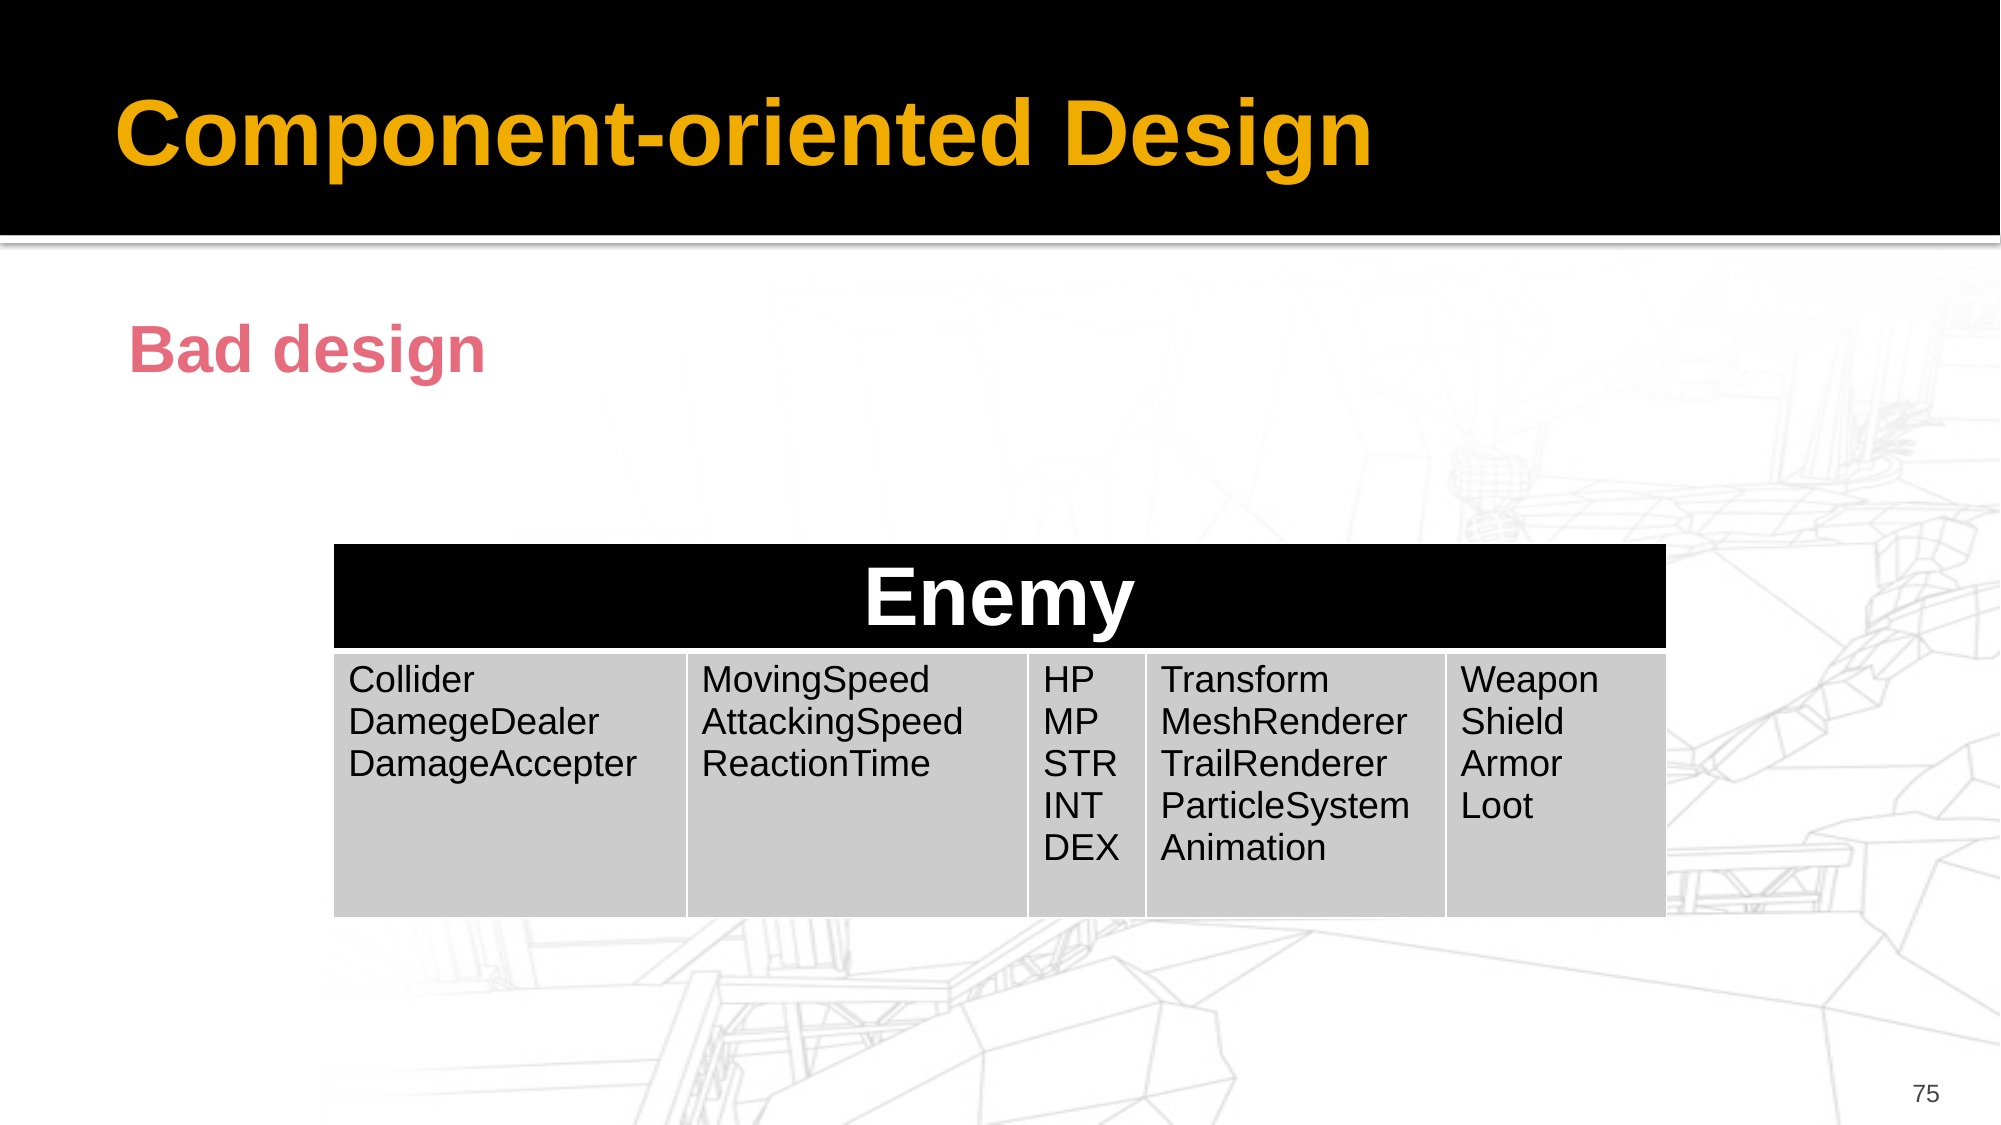

# Component-oriented Design
Bad design

| Enemy |  |  |  |  |
| --- | --- | --- | --- | --- |
| Collider DamegeDealer DamageAccepter | MovingSpeed AttackingSpeed ReactionTime | HP MP STR INT DEX | Transform MeshRenderer TrailRenderer ParticleSystem Animation | Weapon Shield Armor Loot |

75